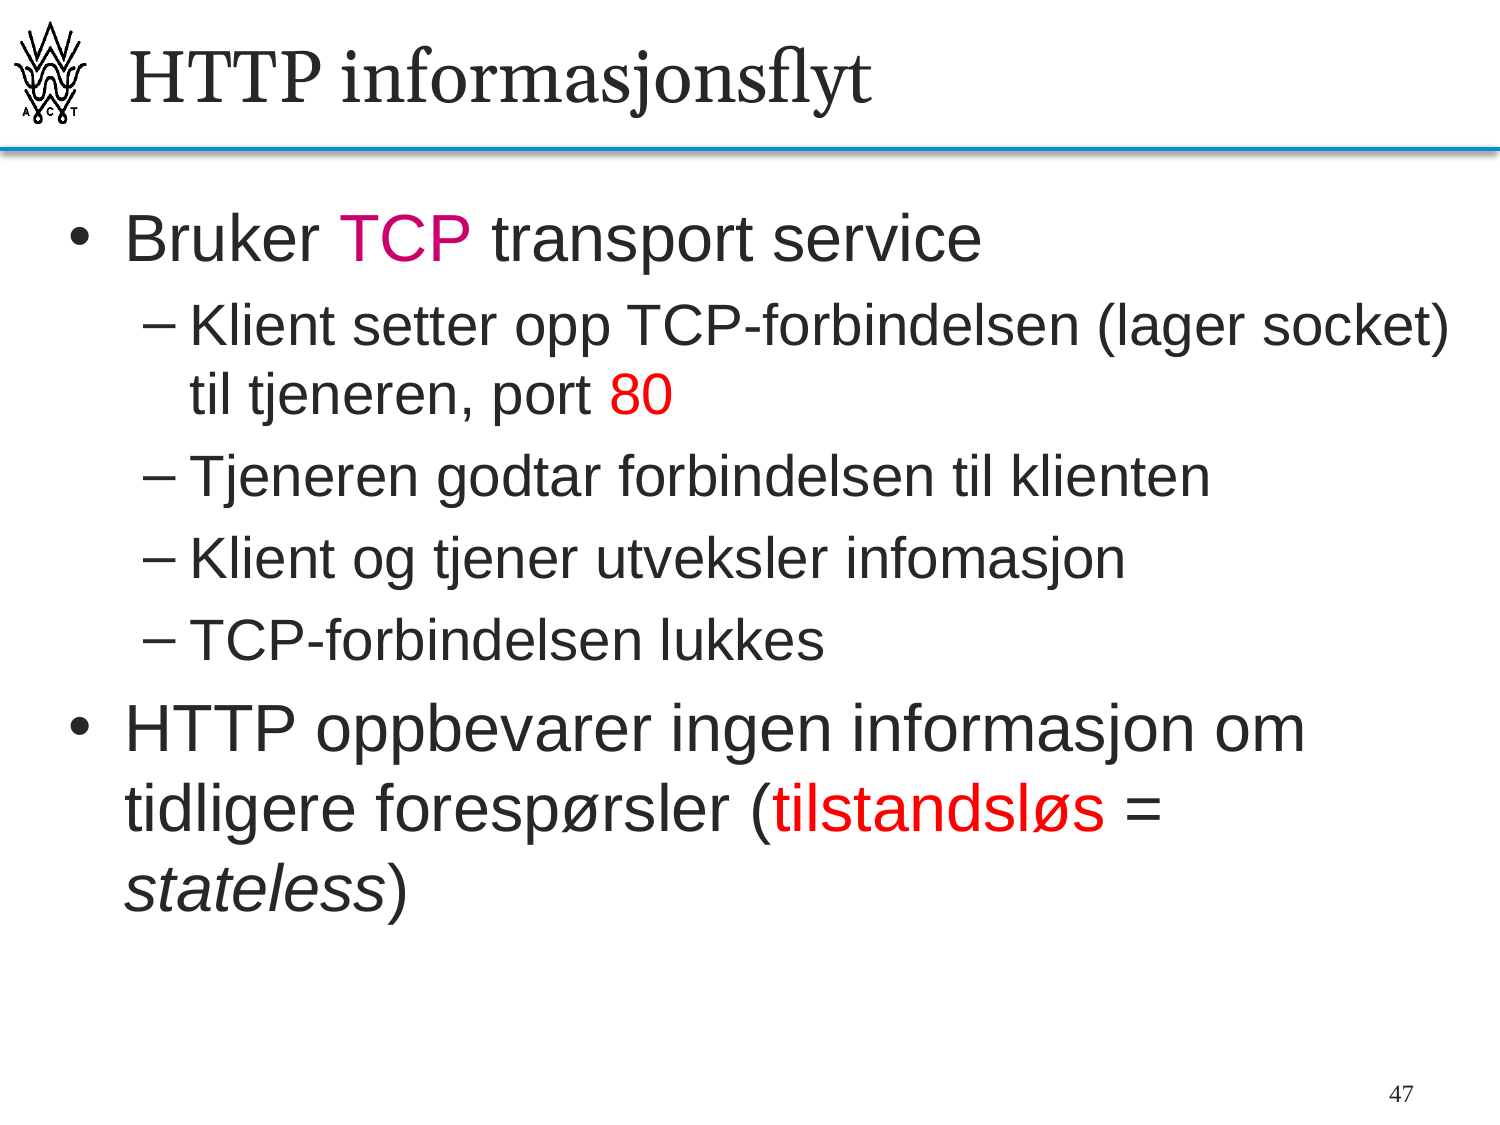

# HTTP informasjonsflyt
Bruker TCP transport service
Klient setter opp TCP-forbindelsen (lager socket) til tjeneren, port 80
Tjeneren godtar forbindelsen til klienten
Klient og tjener utveksler infomasjon
TCP-forbindelsen lukkes
HTTP oppbevarer ingen informasjon om tidligere forespørsler (tilstandsløs = stateless)

47